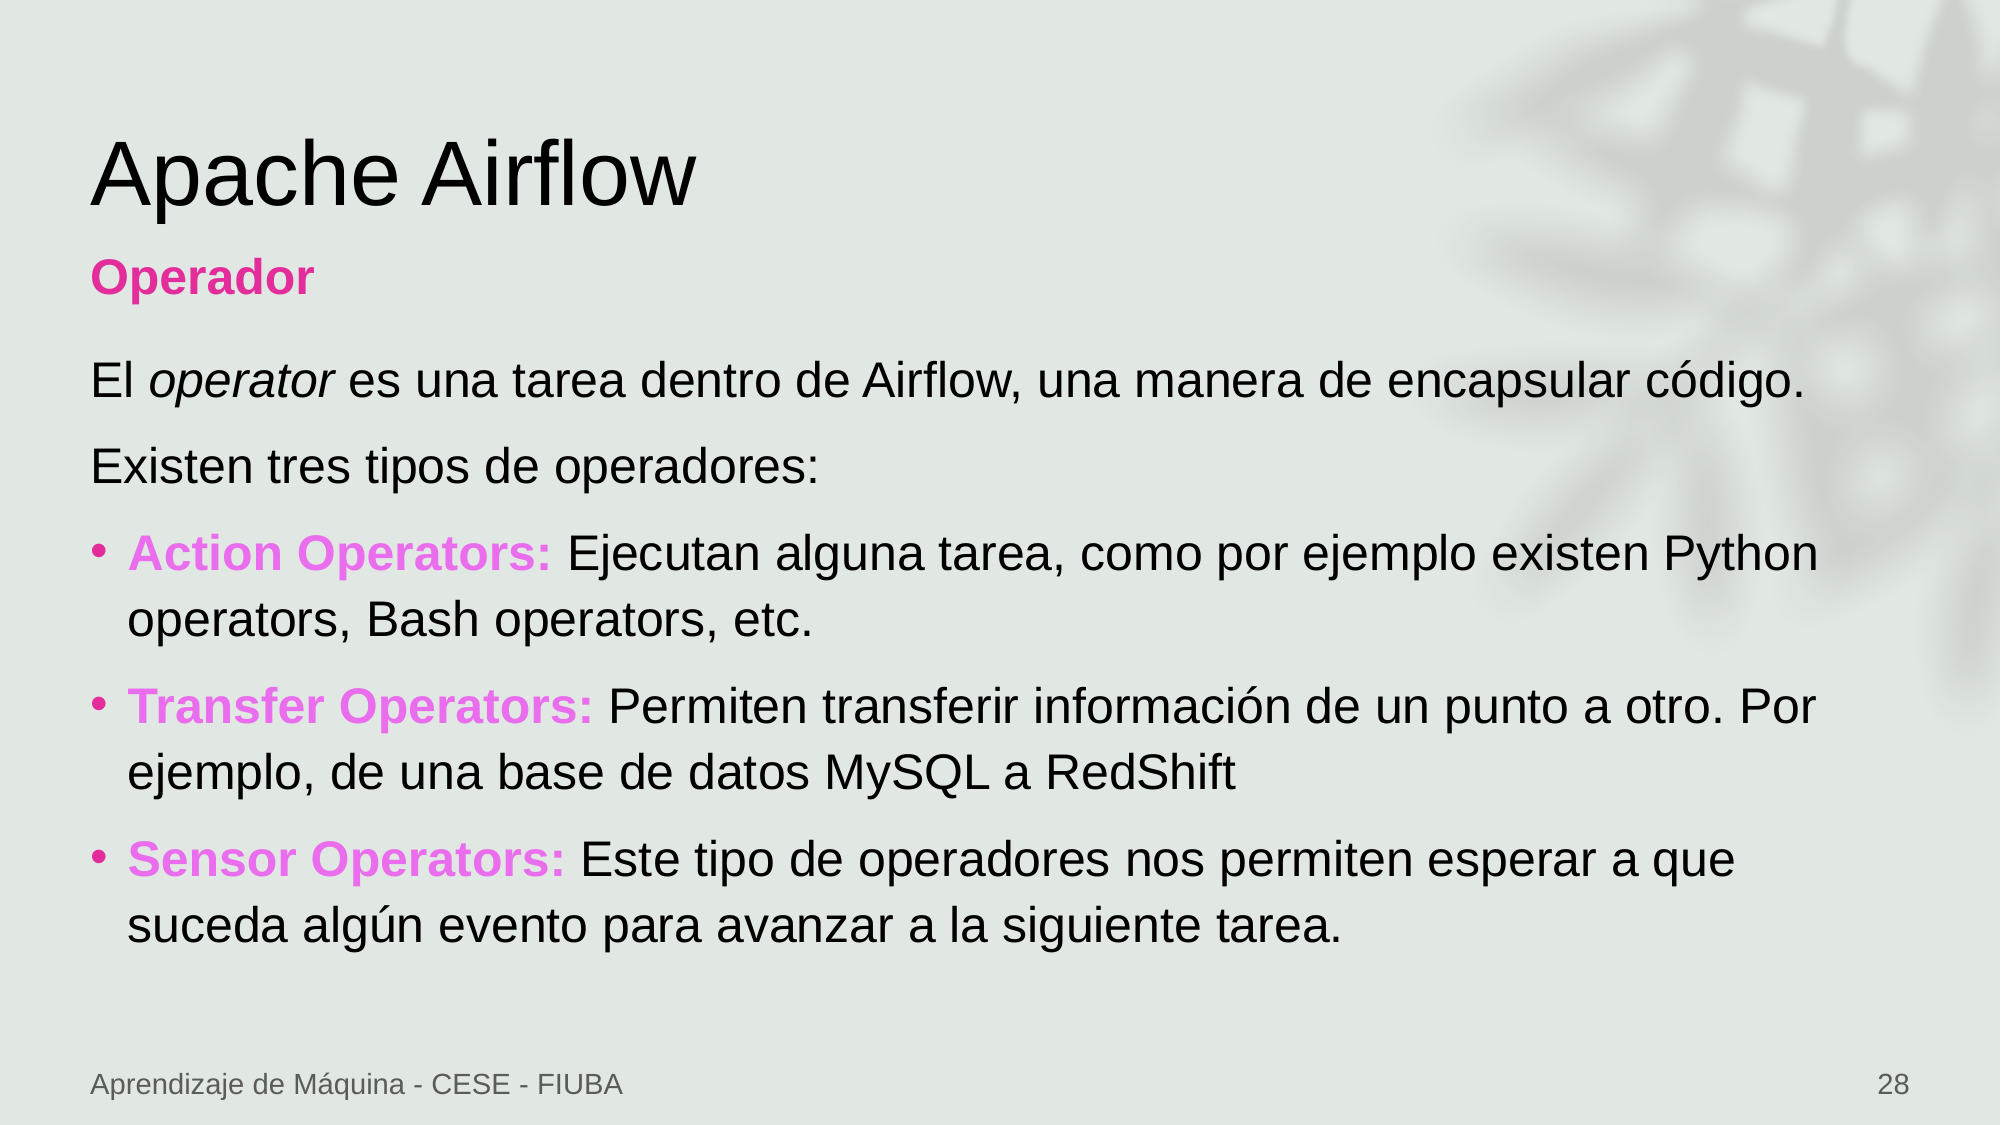

# Apache Airflow
Operador
El operator es una tarea dentro de Airflow, una manera de encapsular código.
Existen tres tipos de operadores:
Action Operators: Ejecutan alguna tarea, como por ejemplo existen Python operators, Bash operators, etc.
Transfer Operators: Permiten transferir información de un punto a otro. Por ejemplo, de una base de datos MySQL a RedShift
Sensor Operators: Este tipo de operadores nos permiten esperar a que suceda algún evento para avanzar a la siguiente tarea.

Aprendizaje de Máquina - CESE - FIUBA
28